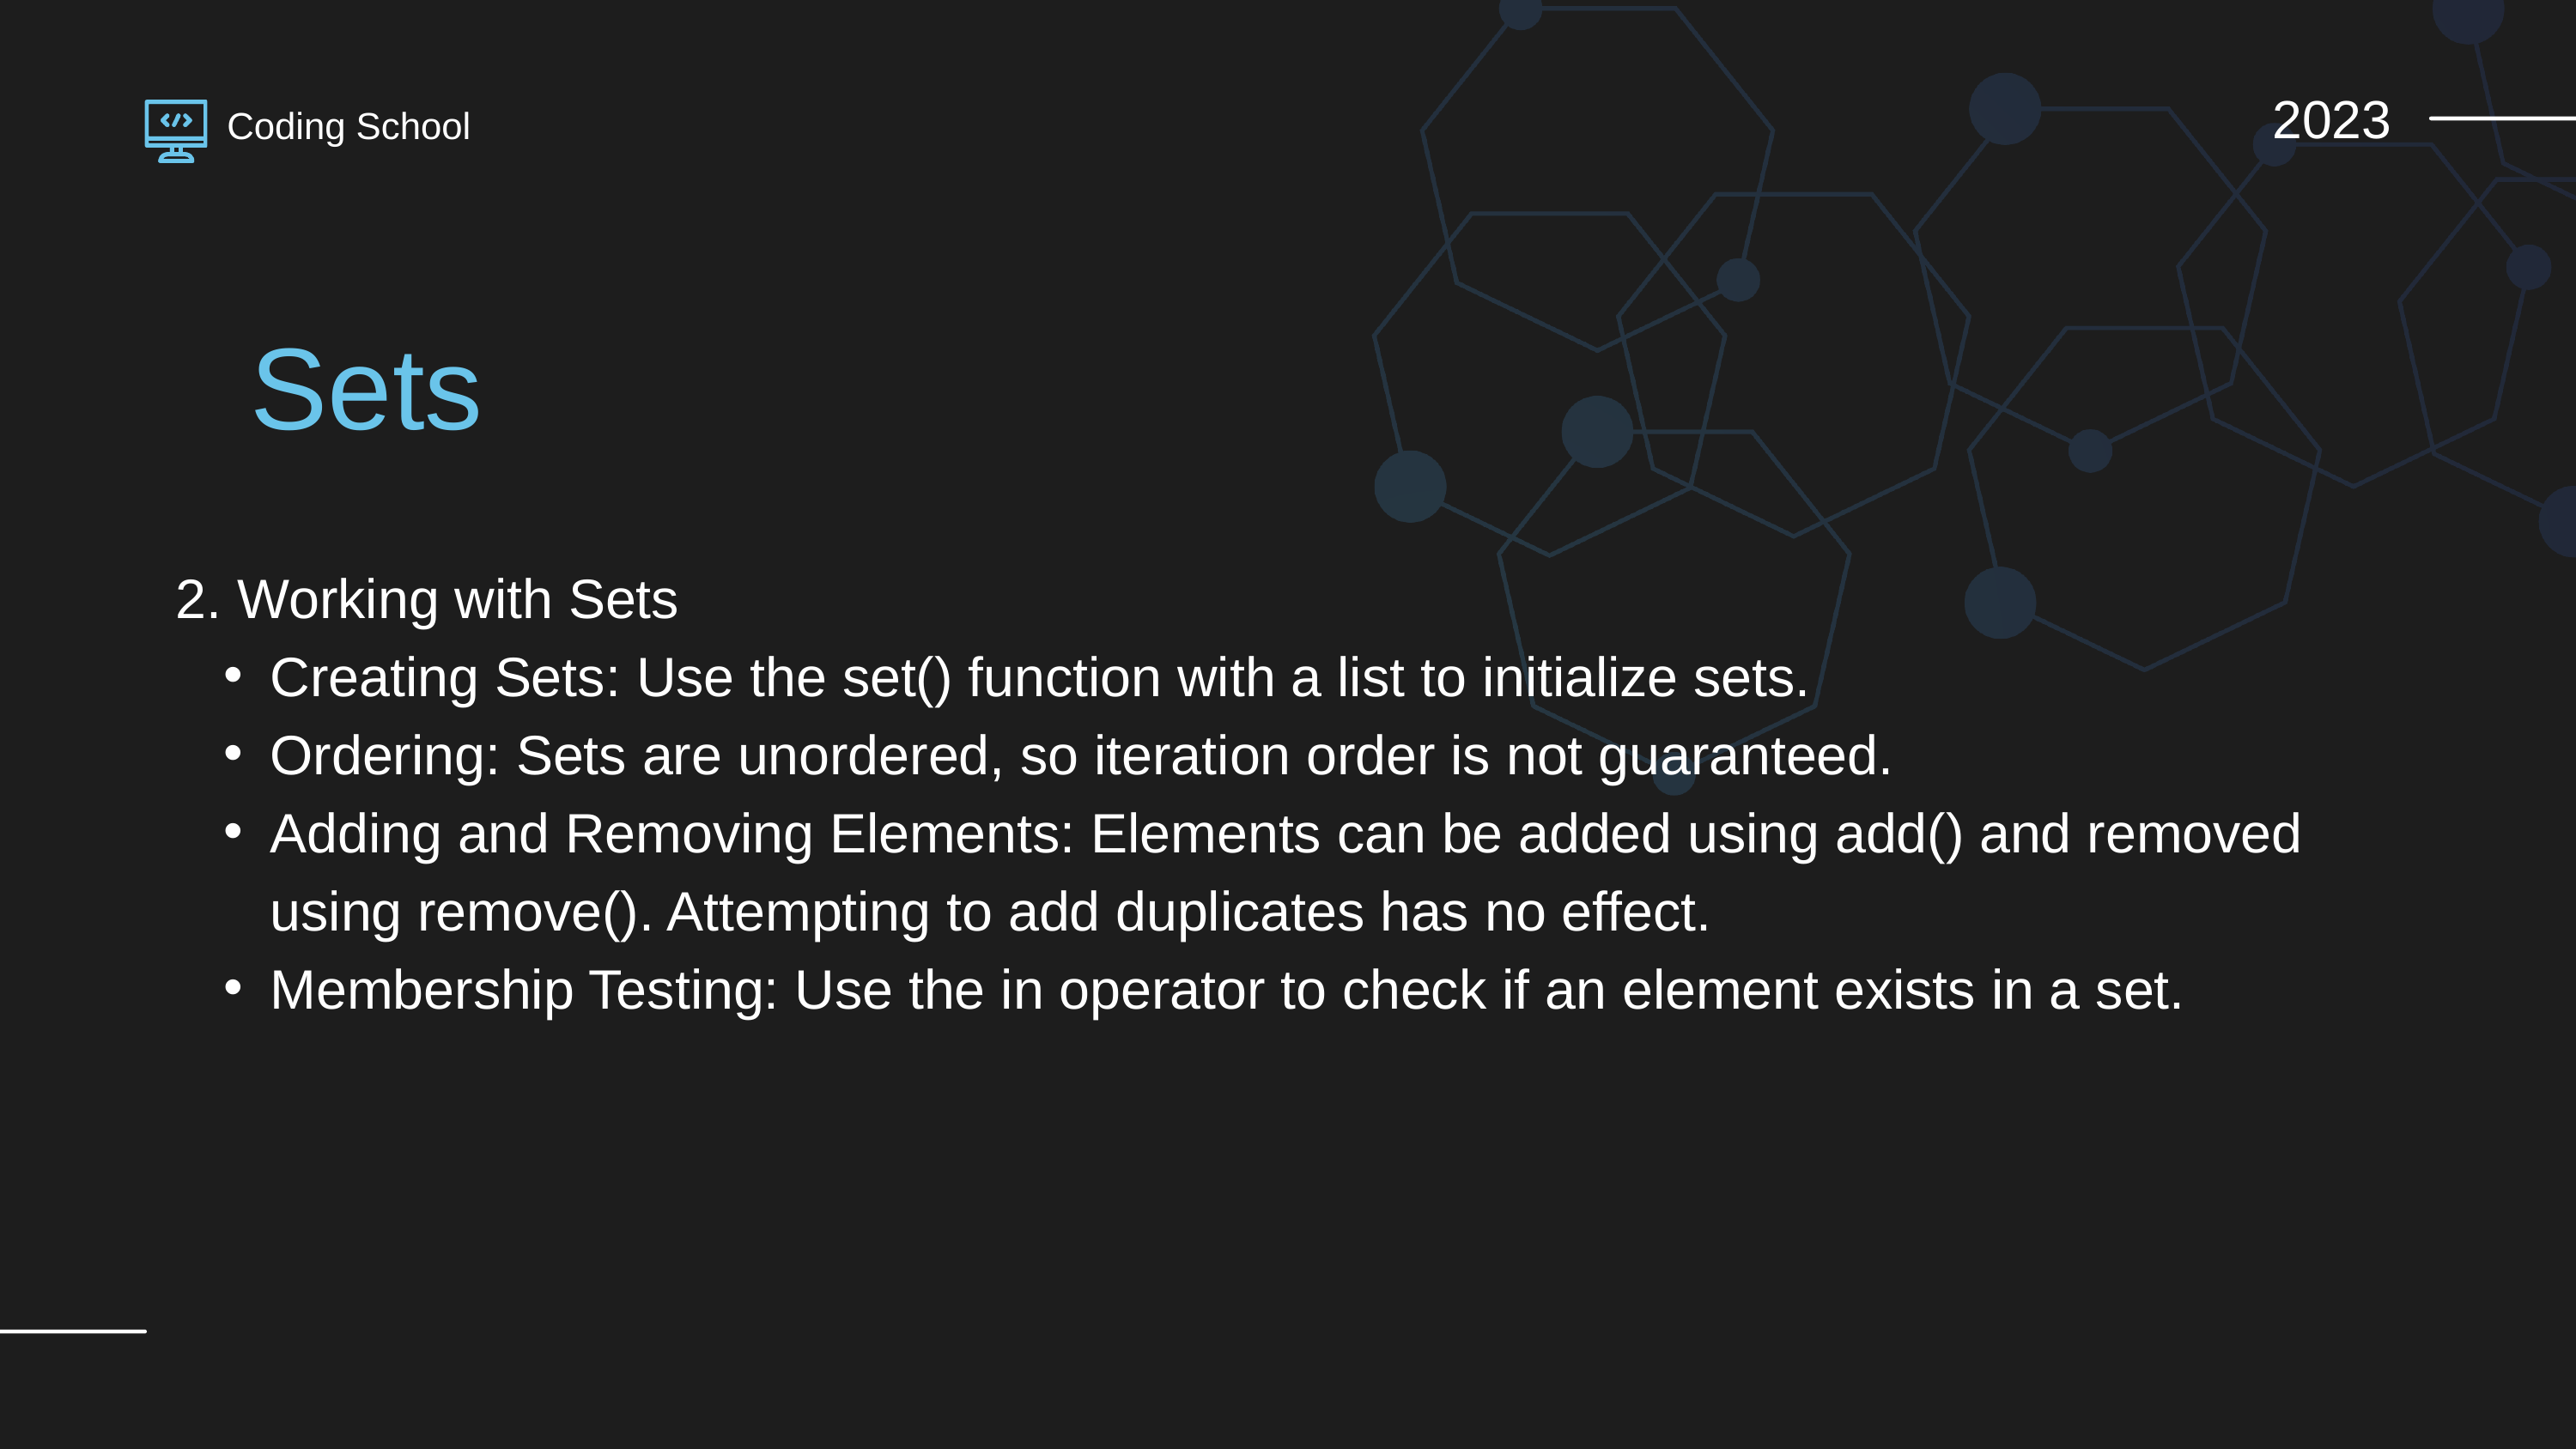

2023
Coding School

Sets
2. Working with Sets
Creating Sets: Use the set() function with a list to initialize sets.
Ordering: Sets are unordered, so iteration order is not guaranteed.
Adding and Removing Elements: Elements can be added using add() and removed using remove(). Attempting to add duplicates has no effect.
Membership Testing: Use the in operator to check if an element exists in a set.